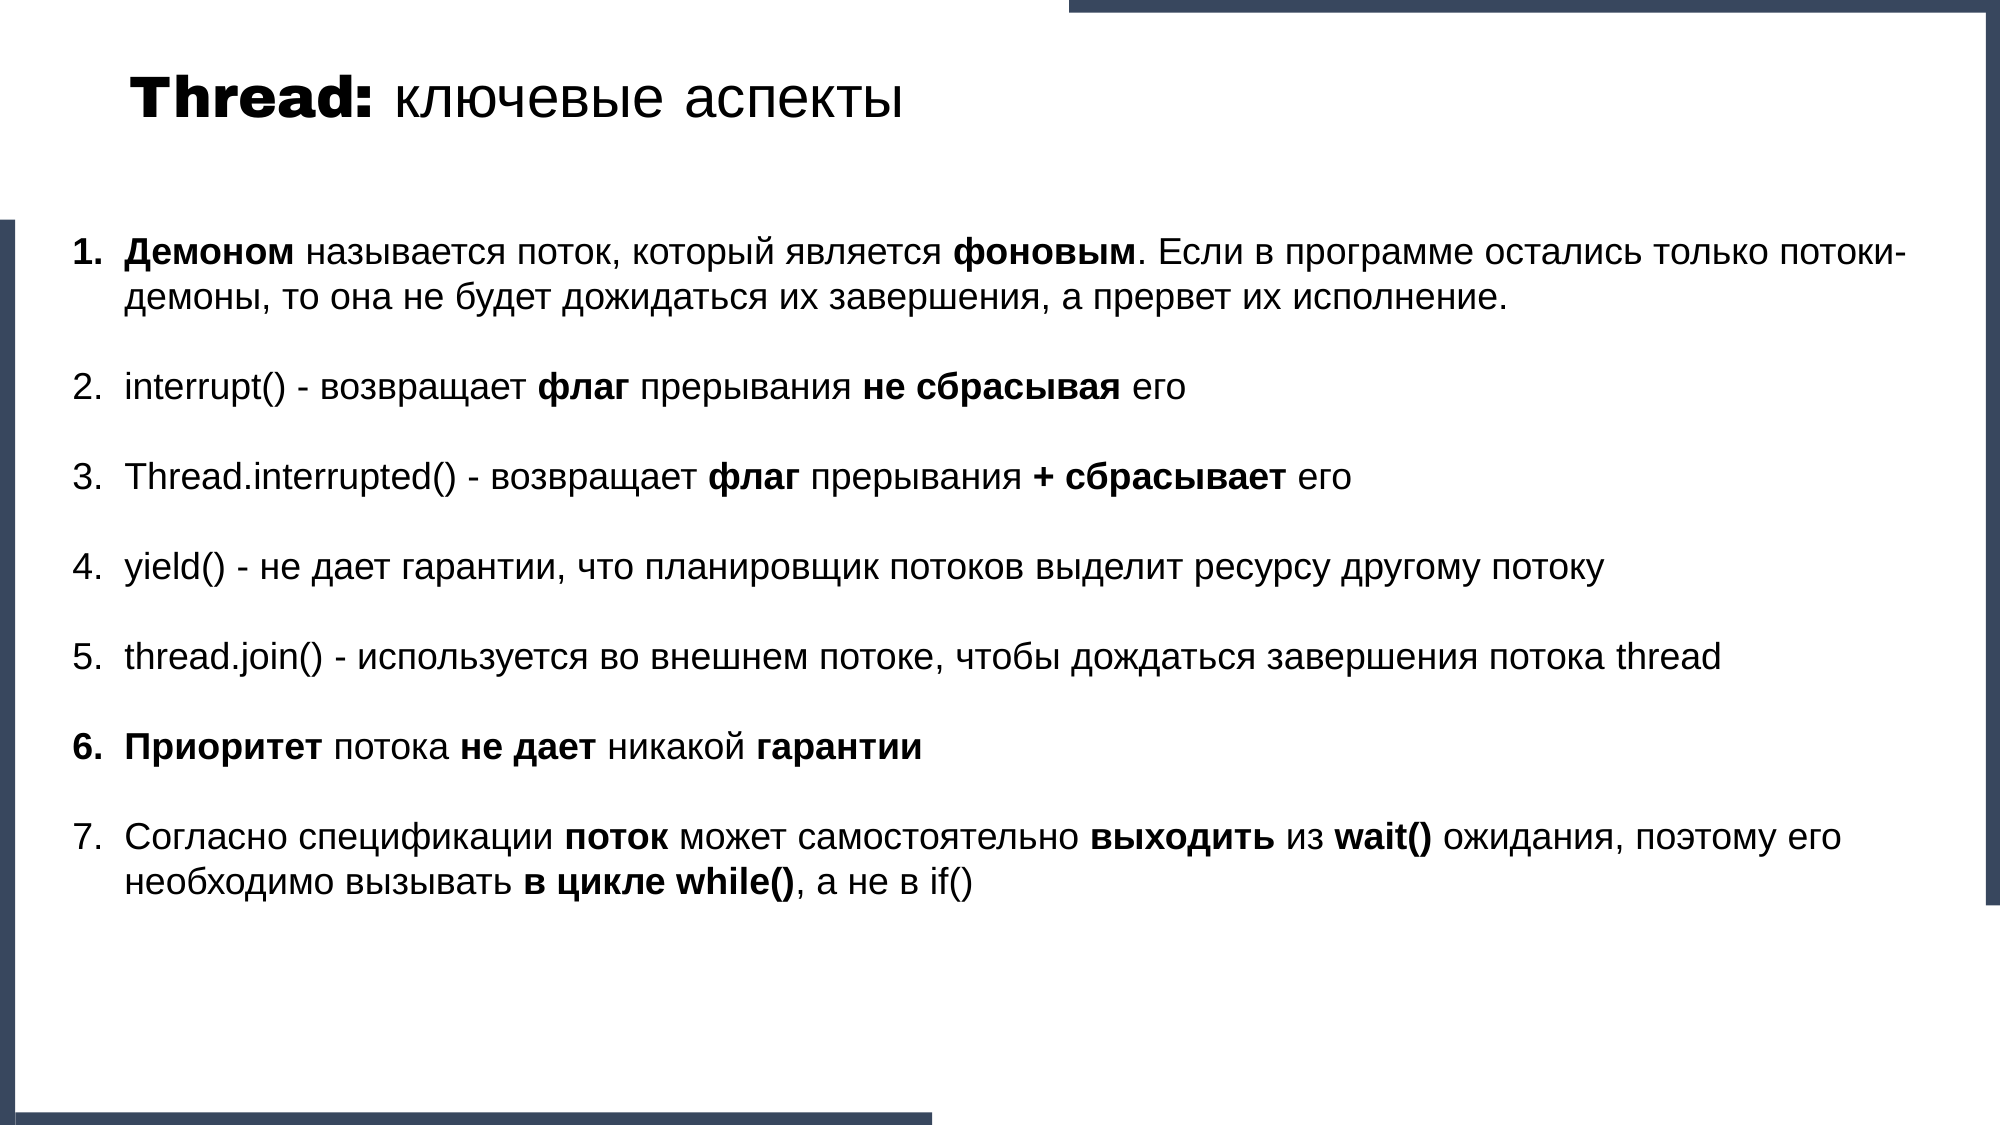

Thread: ключевые аспекты

Демоном называется поток, который является фоновым. Если в программе остались только потоки-демоны, то она не будет дожидаться их завершения, а прервет их исполнение.
interrupt() - возвращает флаг прерывания не сбрасывая его
Thread.interrupted() - возвращает флаг прерывания + сбрасывает его
yield() - не дает гарантии, что планировщик потоков выделит ресурсу другому потоку
thread.join() - используется во внешнем потоке, чтобы дождаться завершения потока thread
Приоритет потока не дает никакой гарантии
Согласно спецификации поток может самостоятельно выходить из wait() ожидания, поэтому его необходимо вызывать в цикле while(), а не в if()